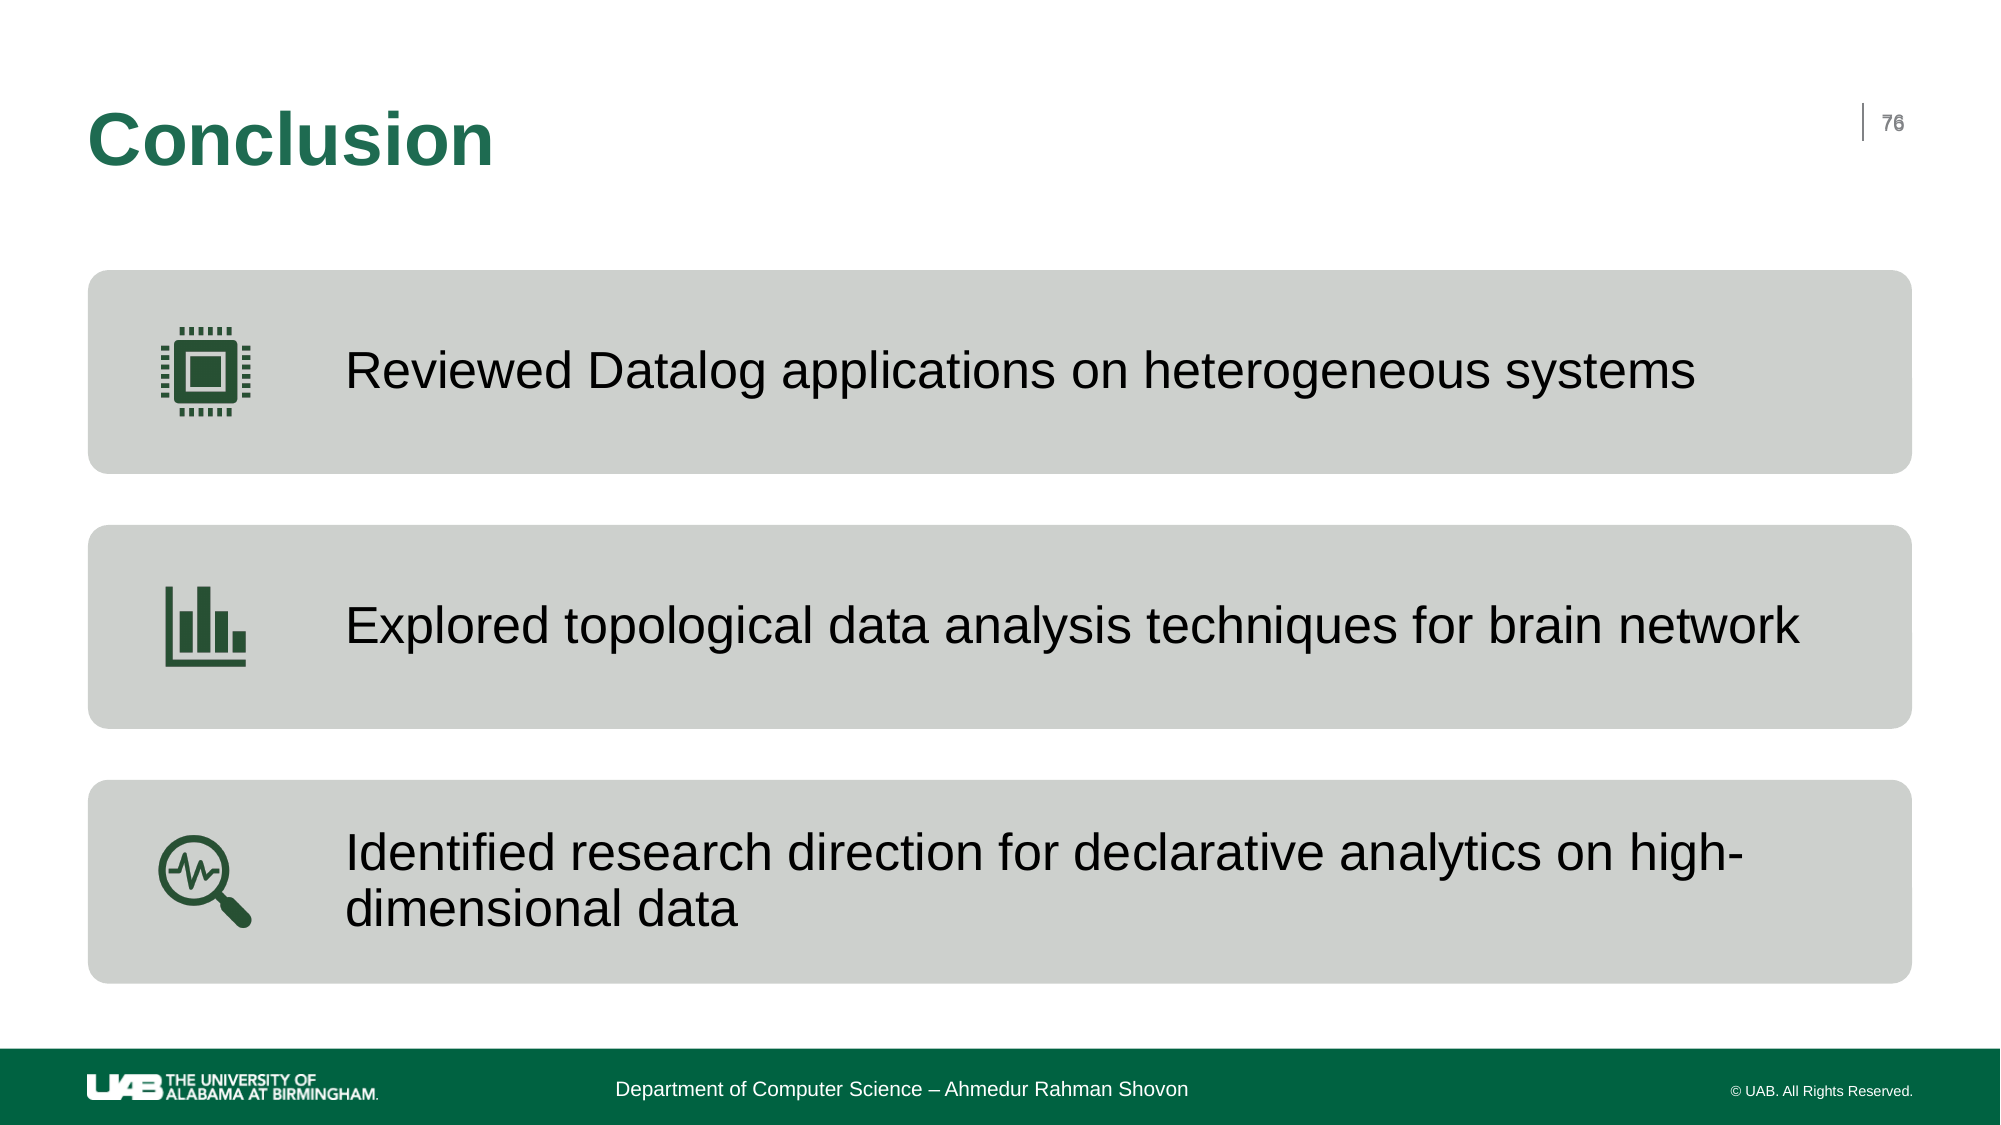

# Conclusion
76
76
Reviewed Datalog applications on heterogeneous systems
Explored topological data analysis techniques for brain network
Identified research direction for declarative analytics on high-dimensional data
Department of Computer Science – Ahmedur Rahman Shovon